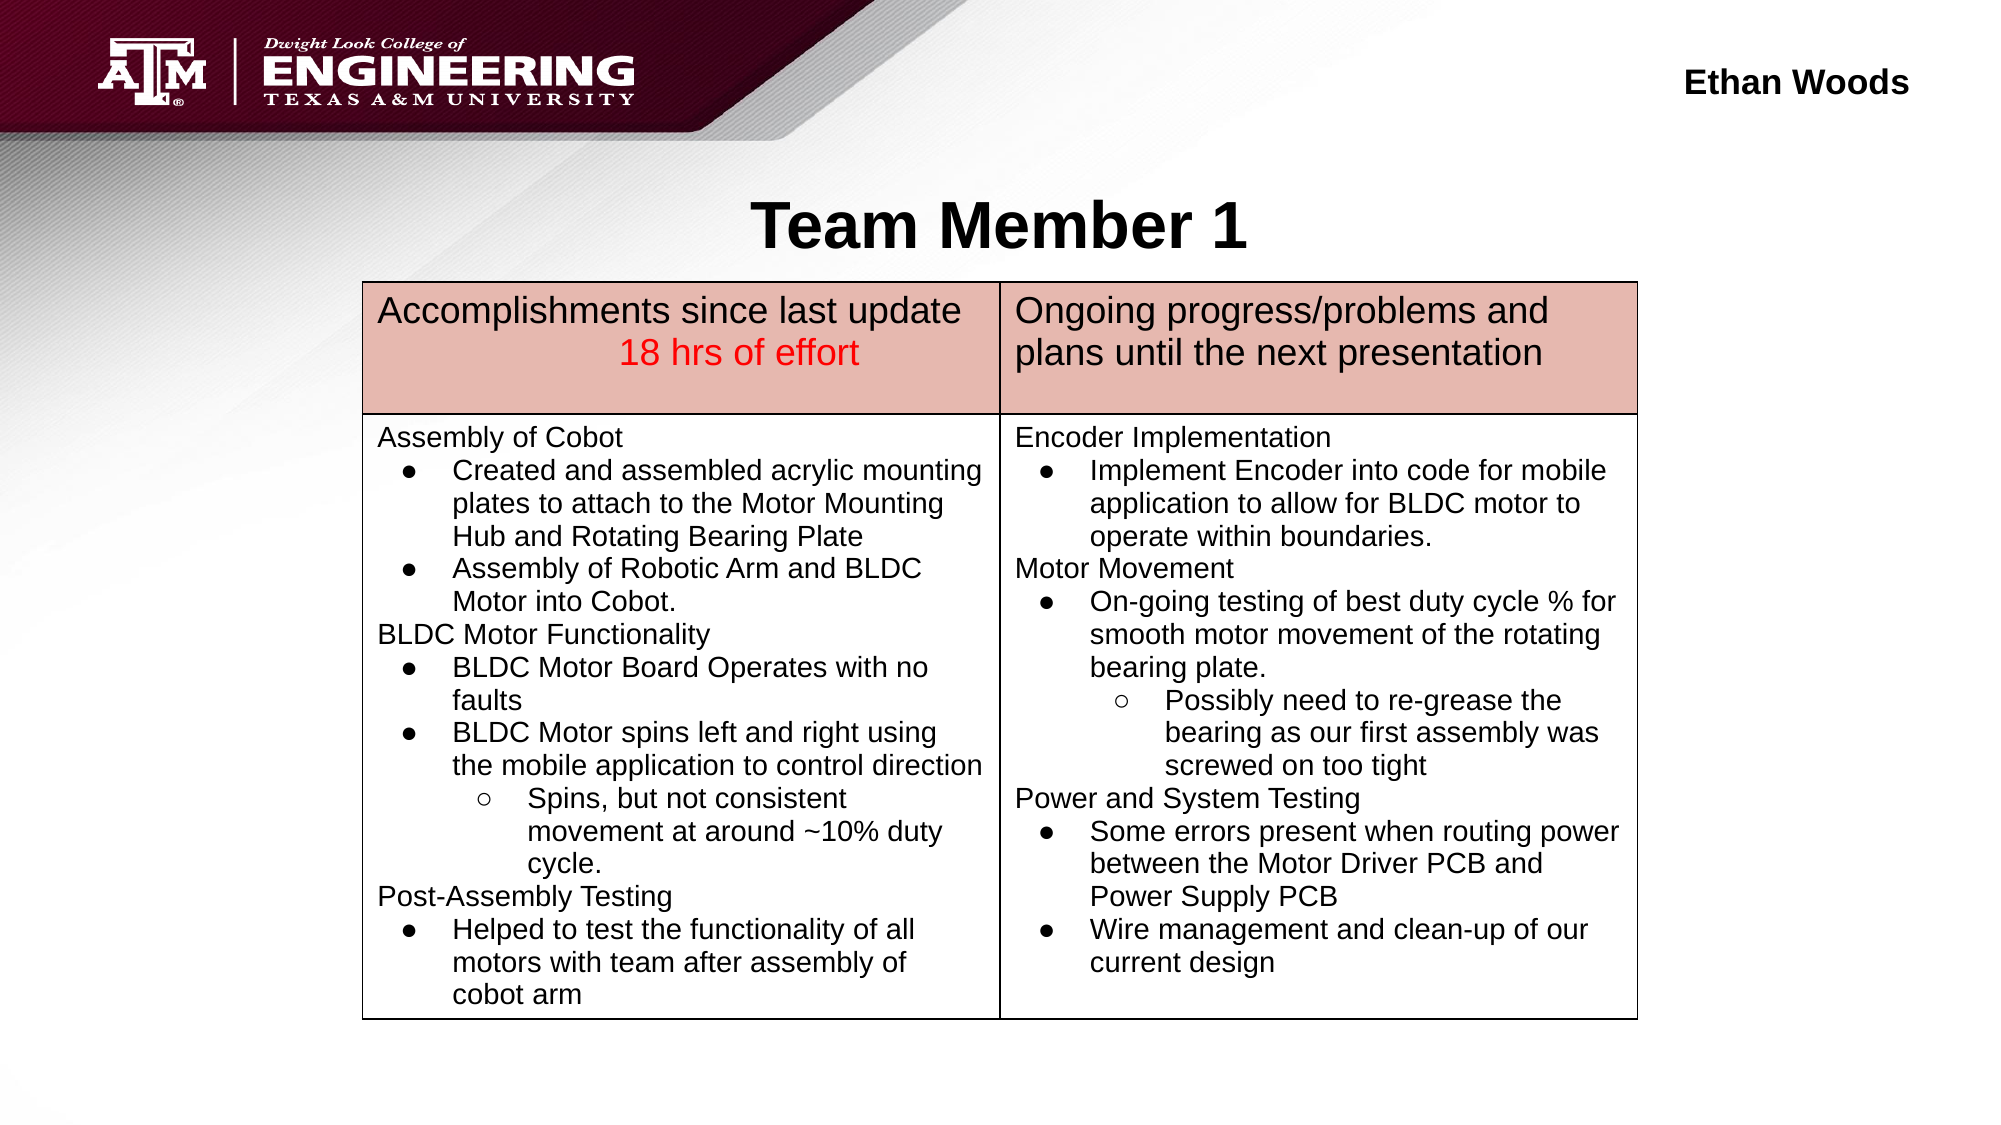

Ethan Woods
# Team Member 1
| Accomplishments since last update 18 hrs of effort | Ongoing progress/problems and plans until the next presentation |
| --- | --- |
| Assembly of Cobot Created and assembled acrylic mounting plates to attach to the Motor Mounting Hub and Rotating Bearing Plate Assembly of Robotic Arm and BLDC Motor into Cobot. BLDC Motor Functionality BLDC Motor Board Operates with no faults BLDC Motor spins left and right using the mobile application to control direction Spins, but not consistent movement at around ~10% duty cycle. Post-Assembly Testing Helped to test the functionality of all motors with team after assembly of cobot arm | Encoder Implementation Implement Encoder into code for mobile application to allow for BLDC motor to operate within boundaries. Motor Movement On-going testing of best duty cycle % for smooth motor movement of the rotating bearing plate. Possibly need to re-grease the bearing as our first assembly was screwed on too tight Power and System Testing Some errors present when routing power between the Motor Driver PCB and Power Supply PCB Wire management and clean-up of our current design |